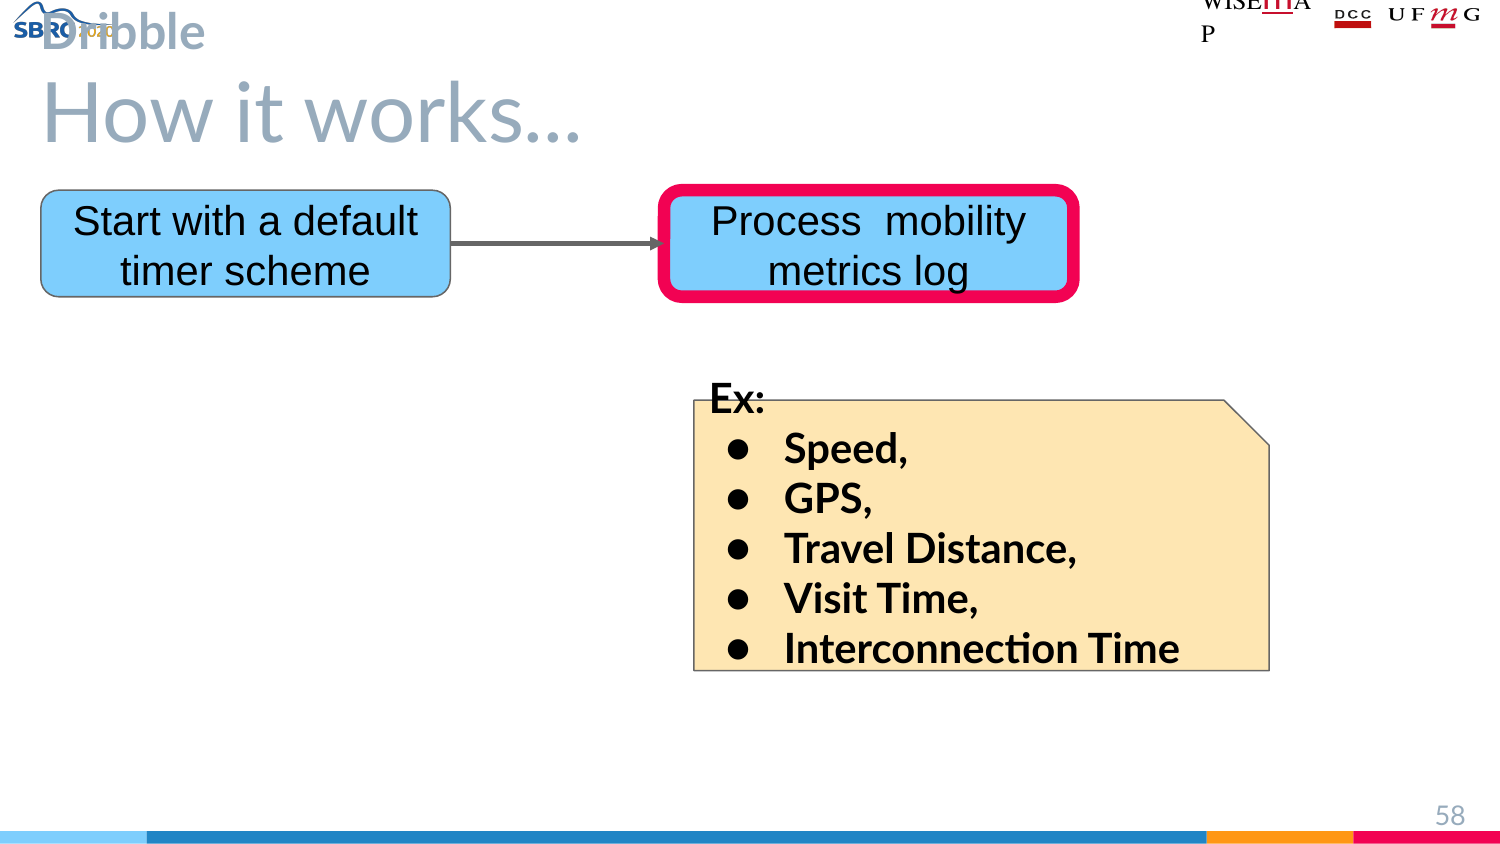

# Dribble
How it works...
Start with a default timer scheme
Process  mobility metrics log
Ex:
Speed,
GPS,
Travel Distance,
Visit Time,
Interconnection Time

58